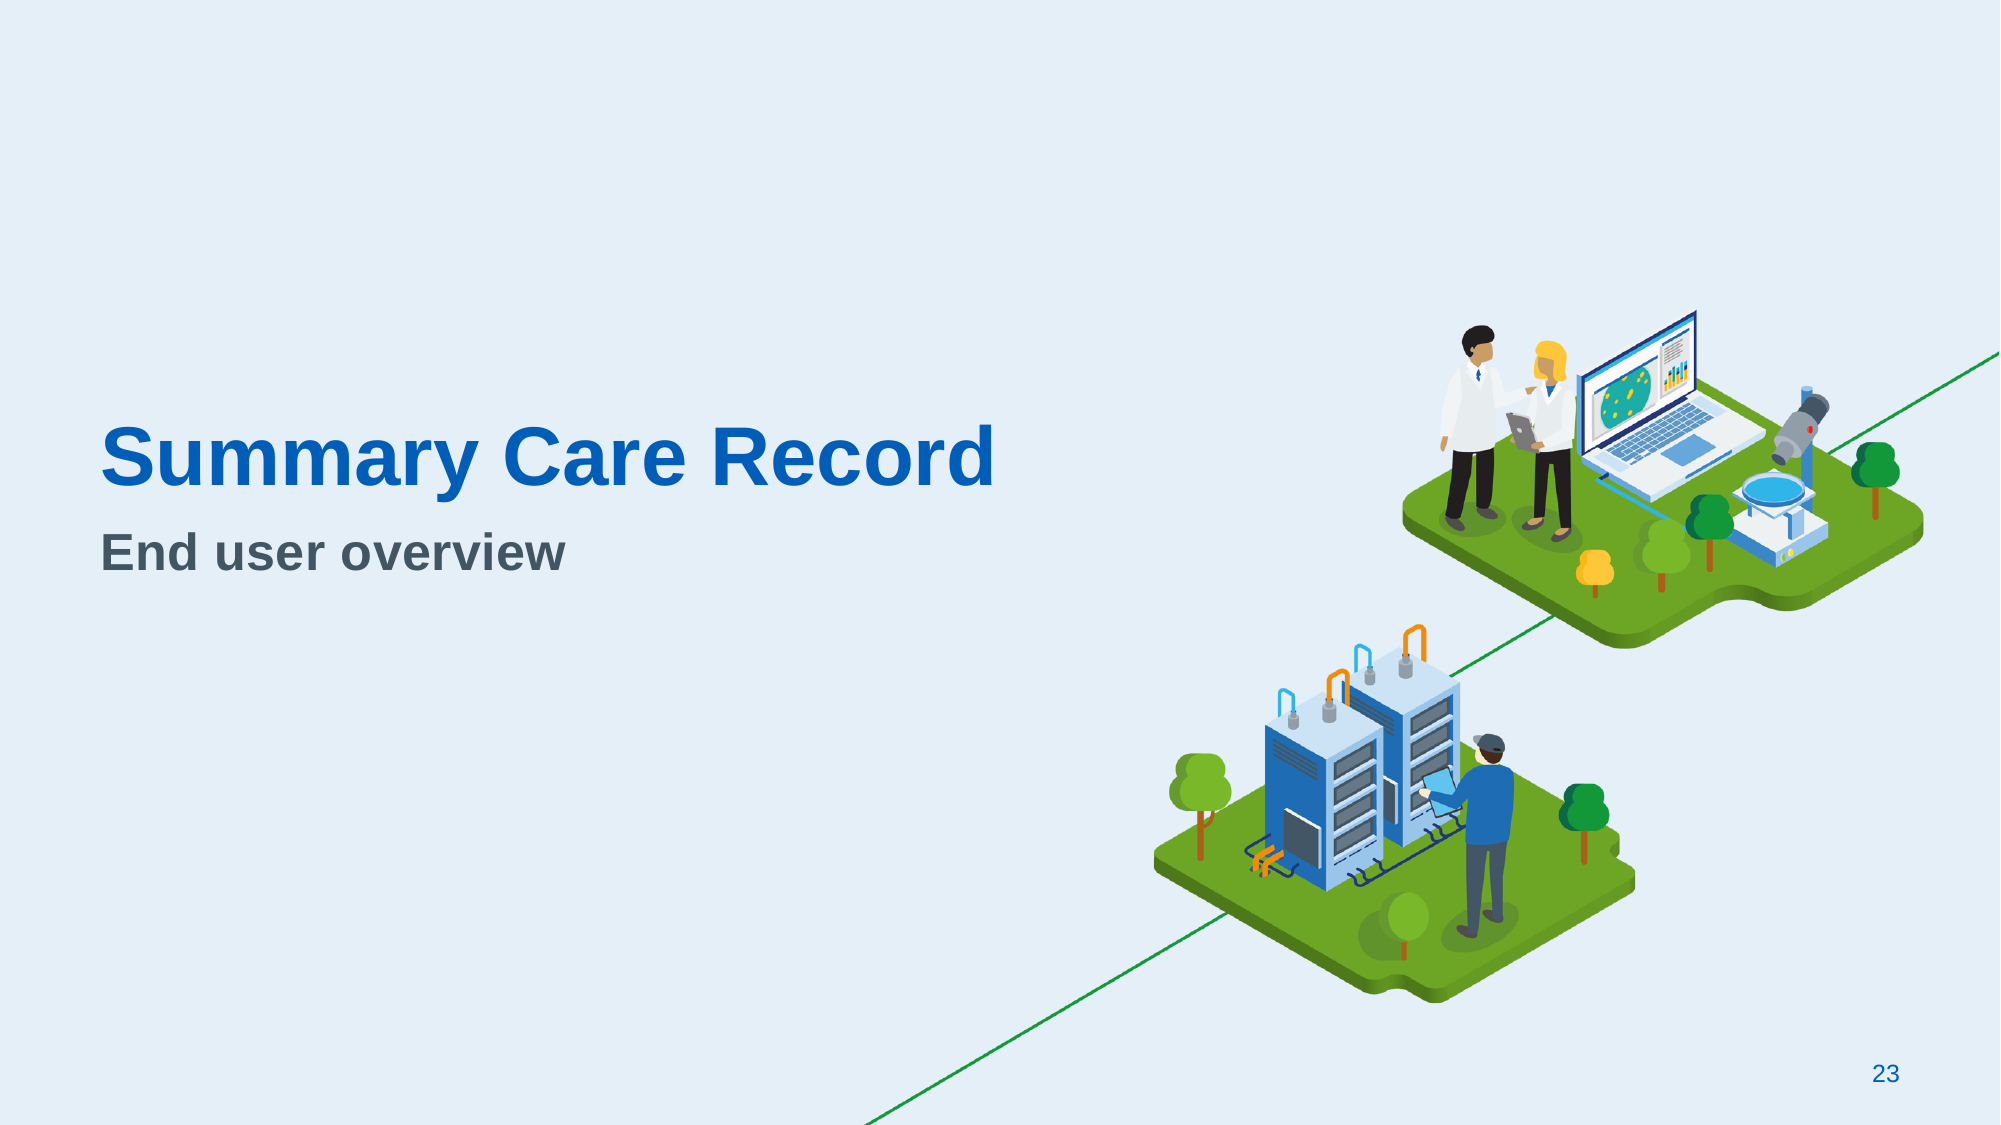

# Summary Care Record
End user overview
23